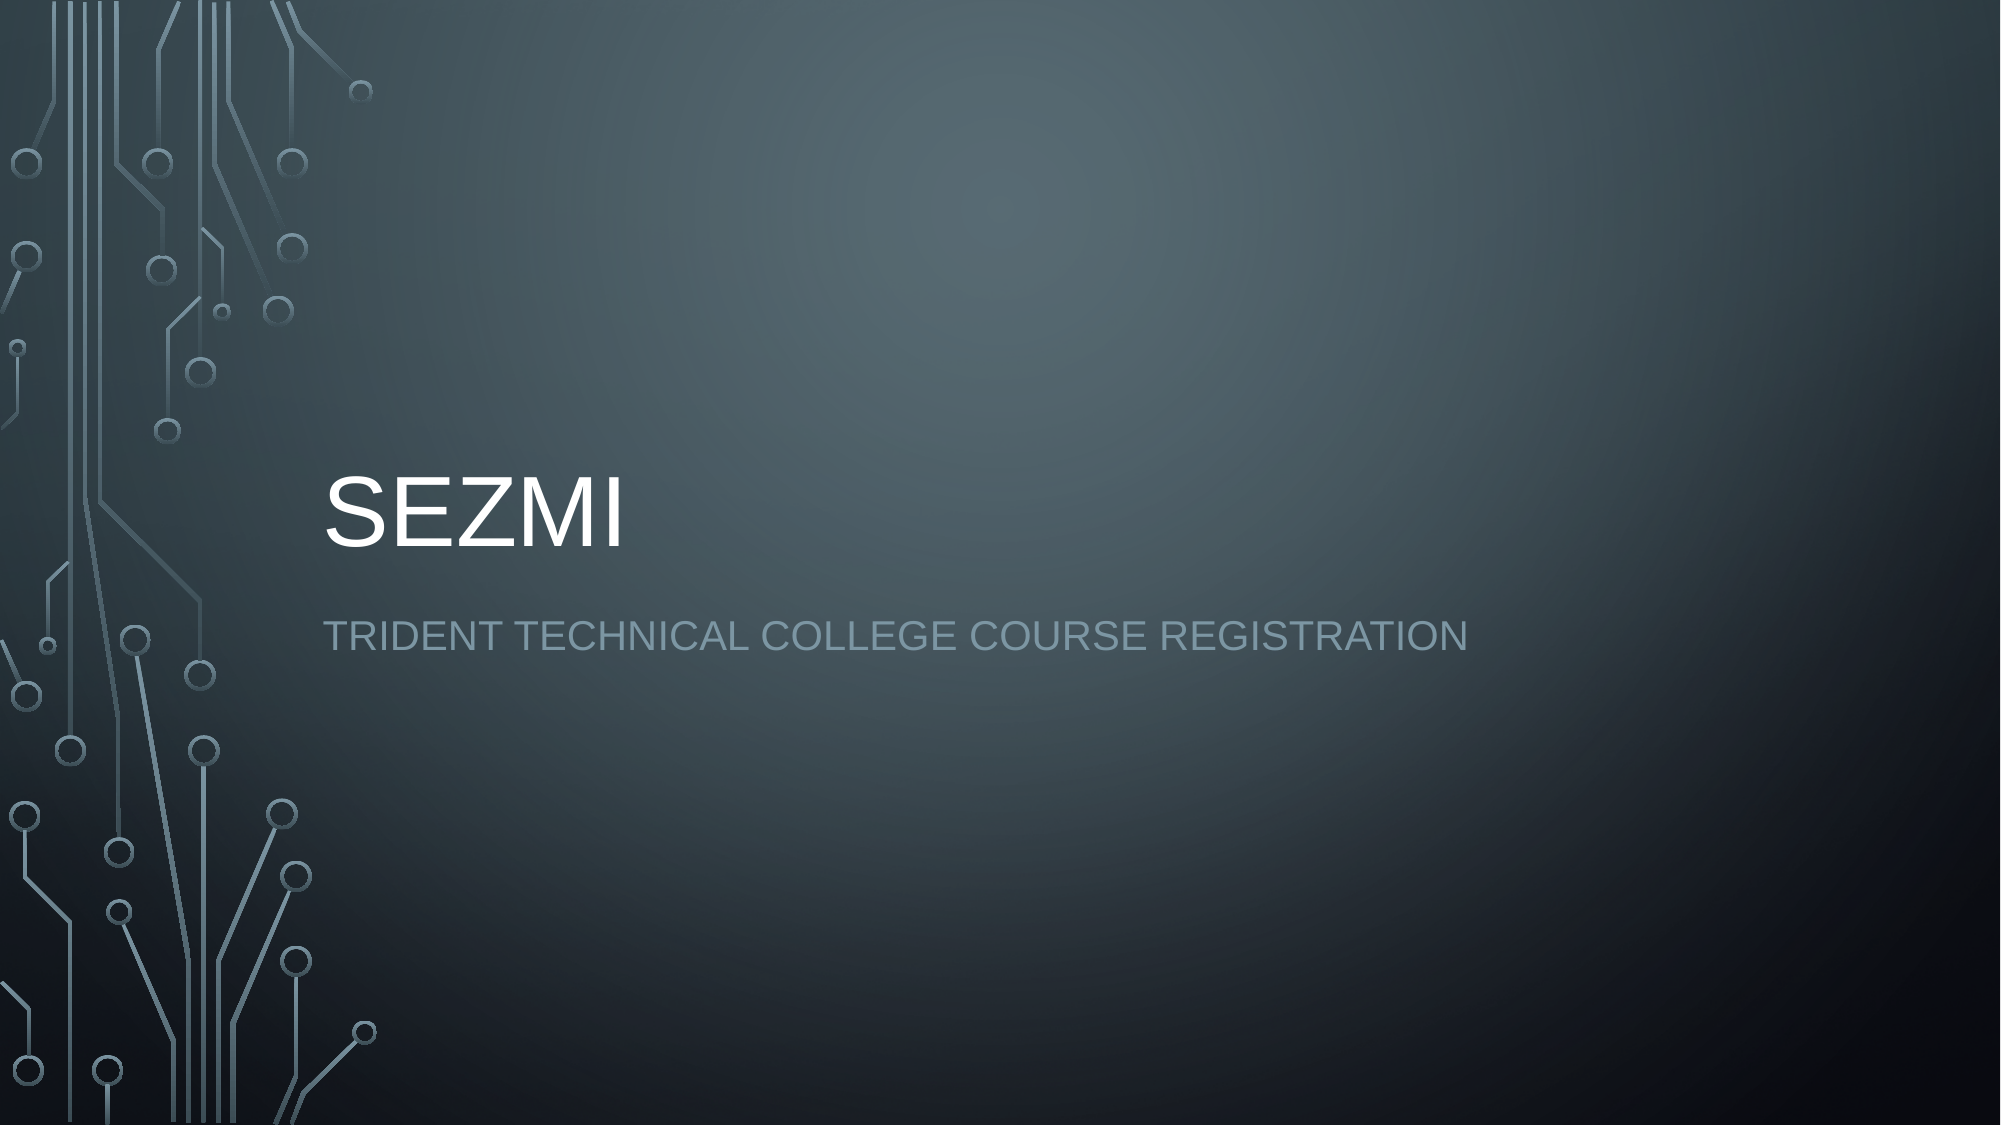

# Sezmi
Trident Technical college course registration